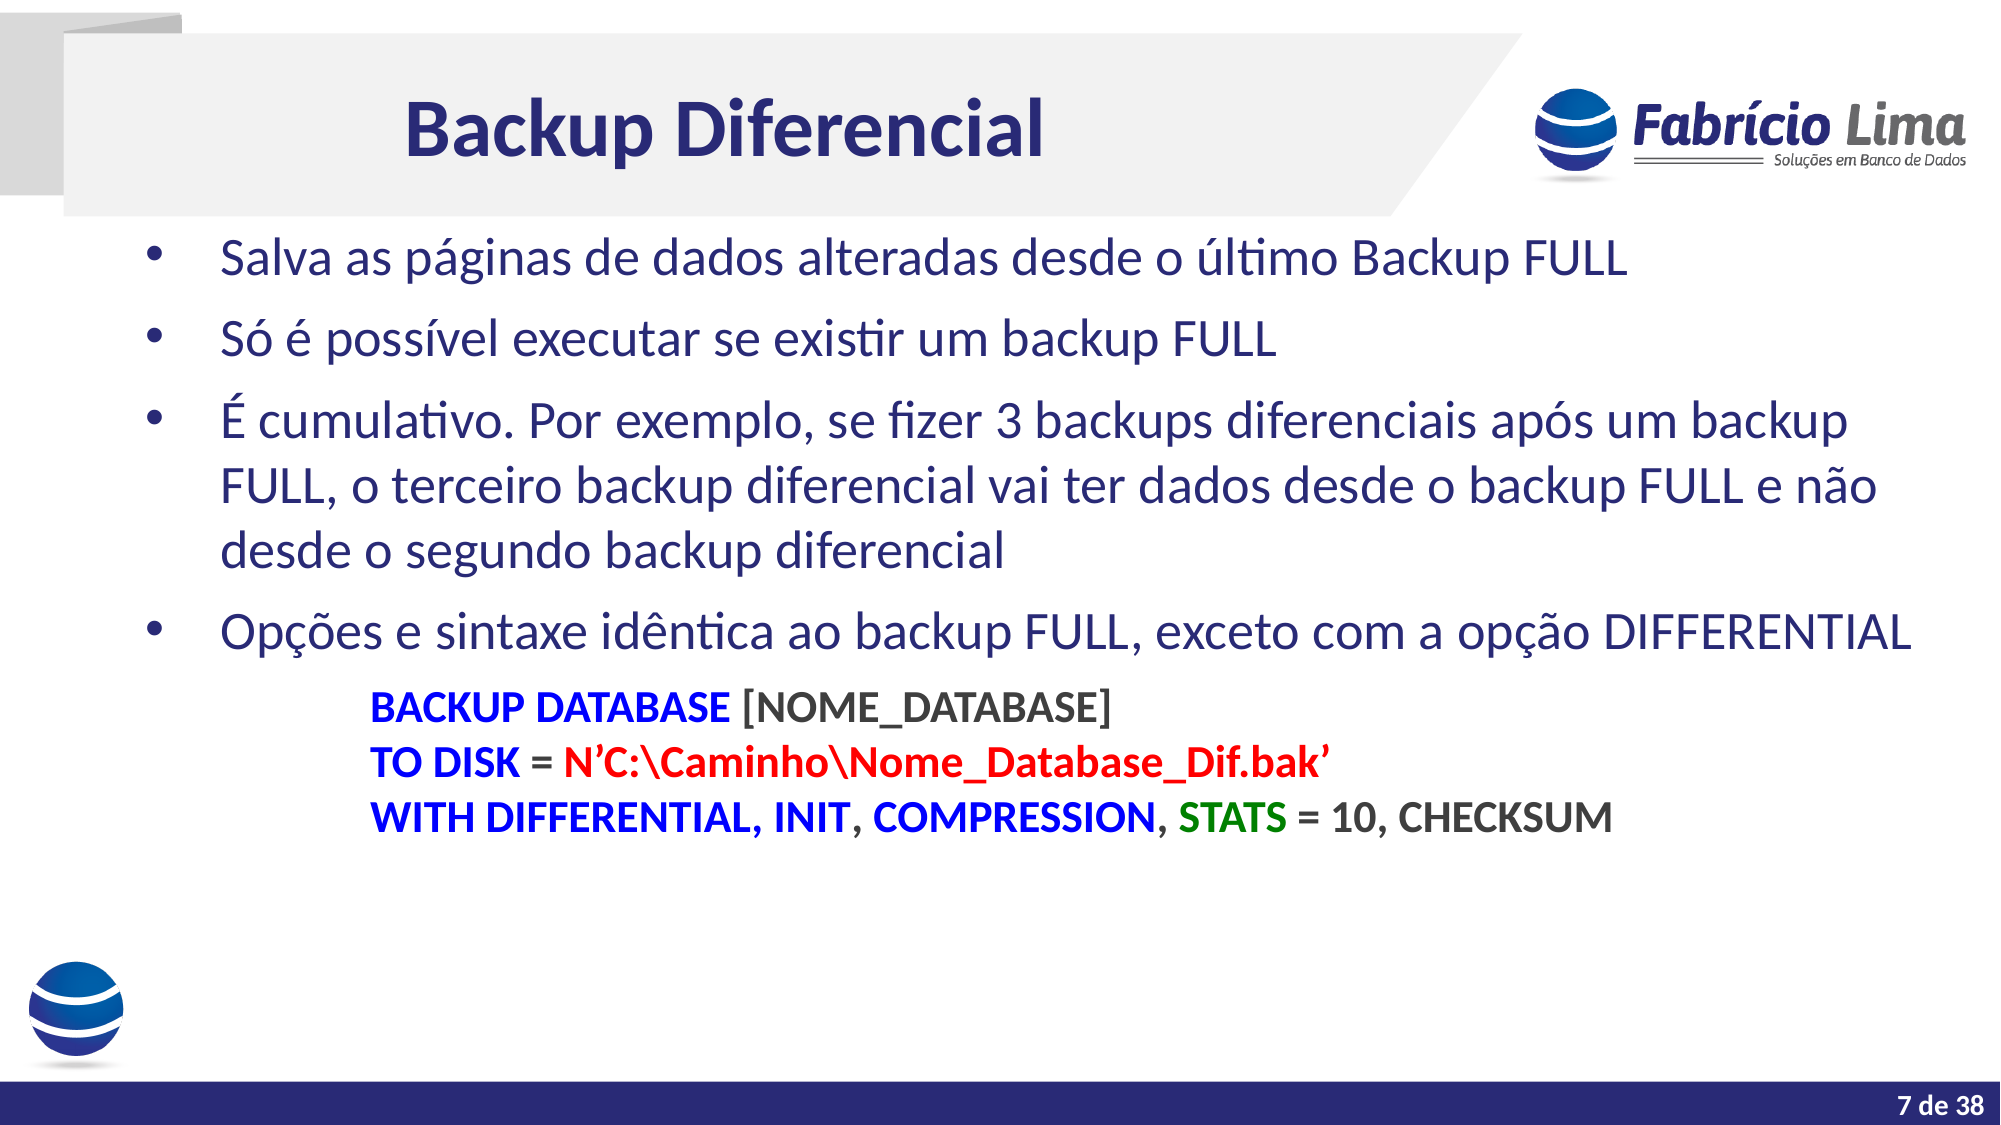

Backup Diferencial
Salva as páginas de dados alteradas desde o último Backup FULL
Só é possível executar se existir um backup FULL
É cumulativo. Por exemplo, se fizer 3 backups diferenciais após um backup FULL, o terceiro backup diferencial vai ter dados desde o backup FULL e não desde o segundo backup diferencial
Opções e sintaxe idêntica ao backup FULL, exceto com a opção DIFFERENTIAL
		BACKUP DATABASE [NOME_DATABASE]
	TO DISK = N’C:\Caminho\Nome_Database_Dif.bak’
	WITH DIFFERENTIAL, INIT, COMPRESSION, STATS = 10, CHECKSUM
7 de 38